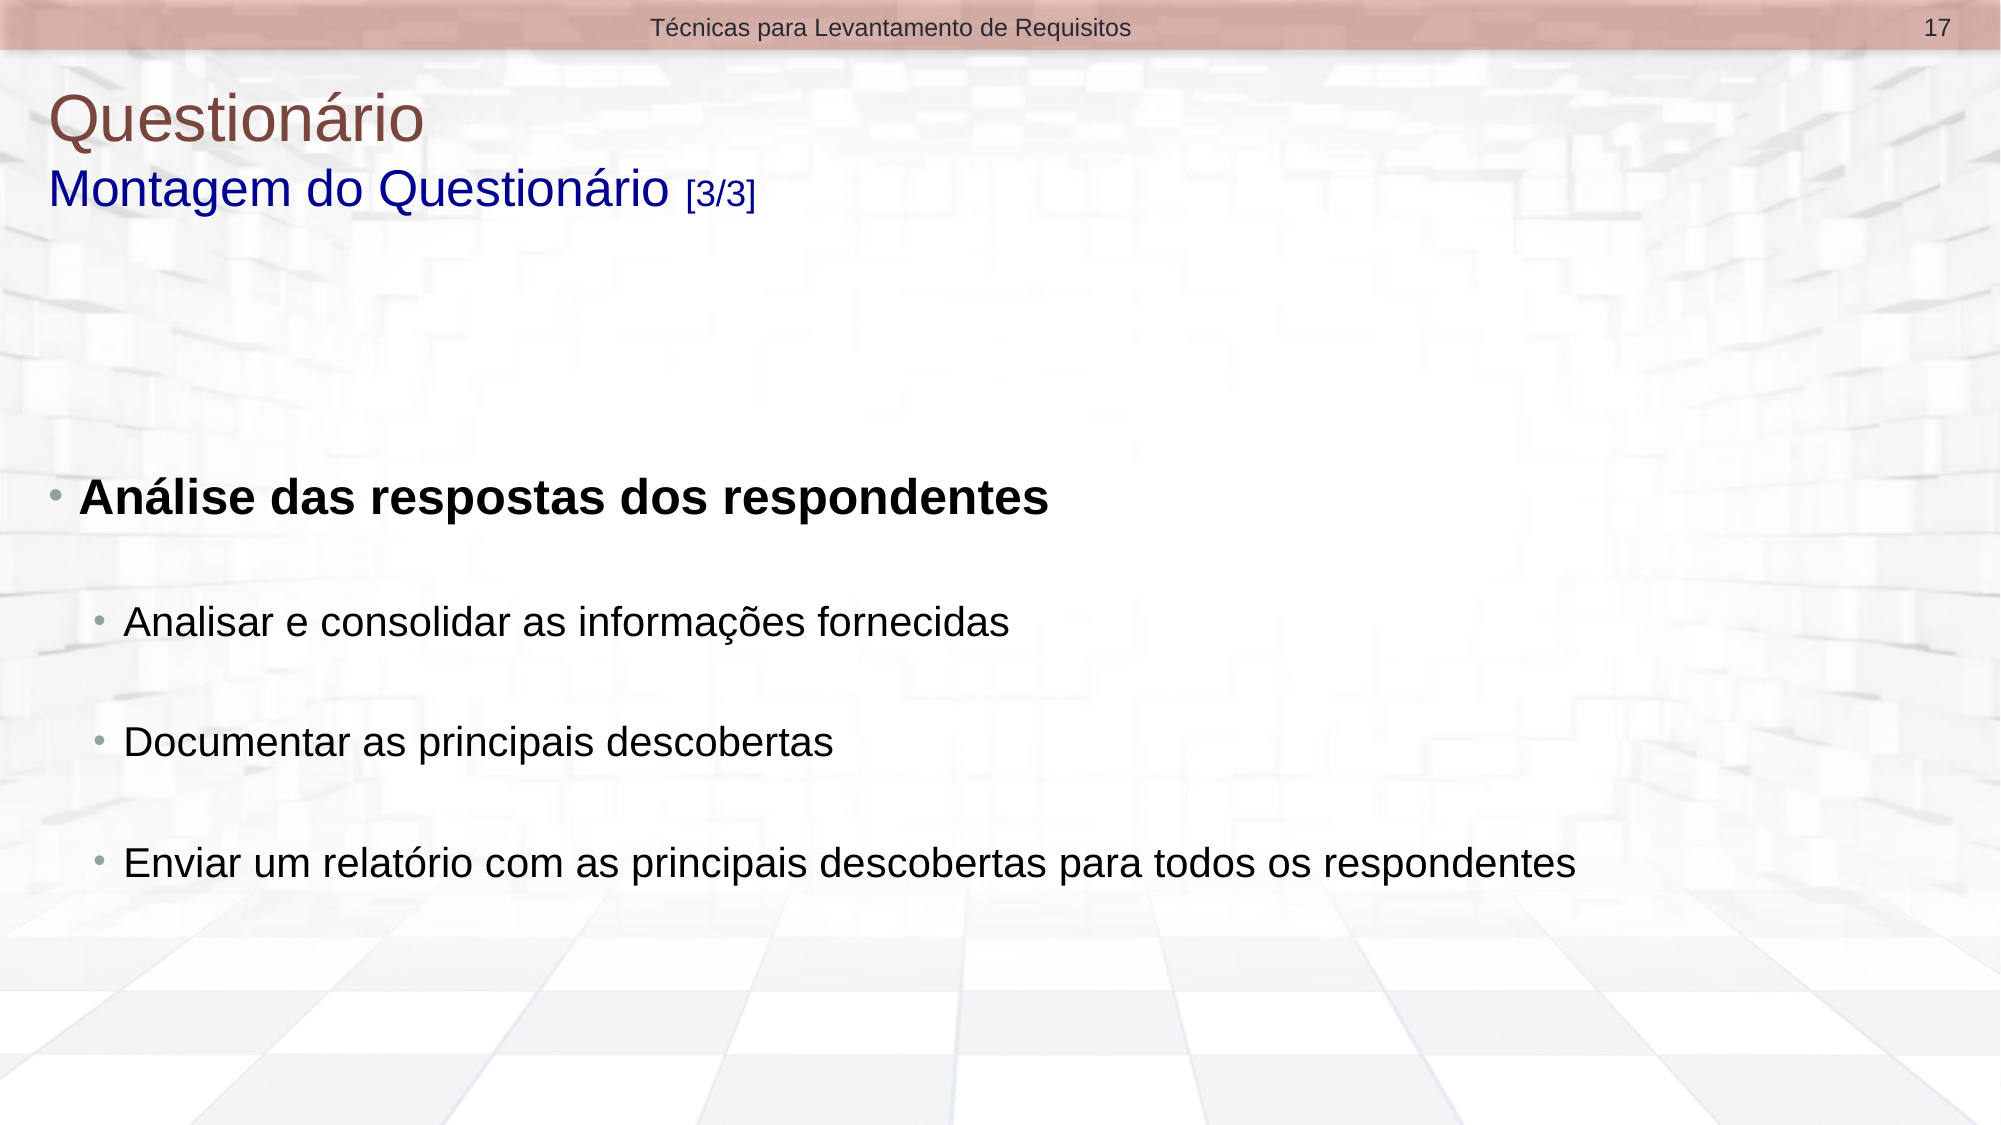

17
Técnicas para Levantamento de Requisitos
# Questionário Montagem do Questionário [3/3]
Análise das respostas dos respondentes

Analisar e consolidar as informações fornecidas

Documentar as principais descobertas

Enviar um relatório com as principais descobertas para todos os respondentes